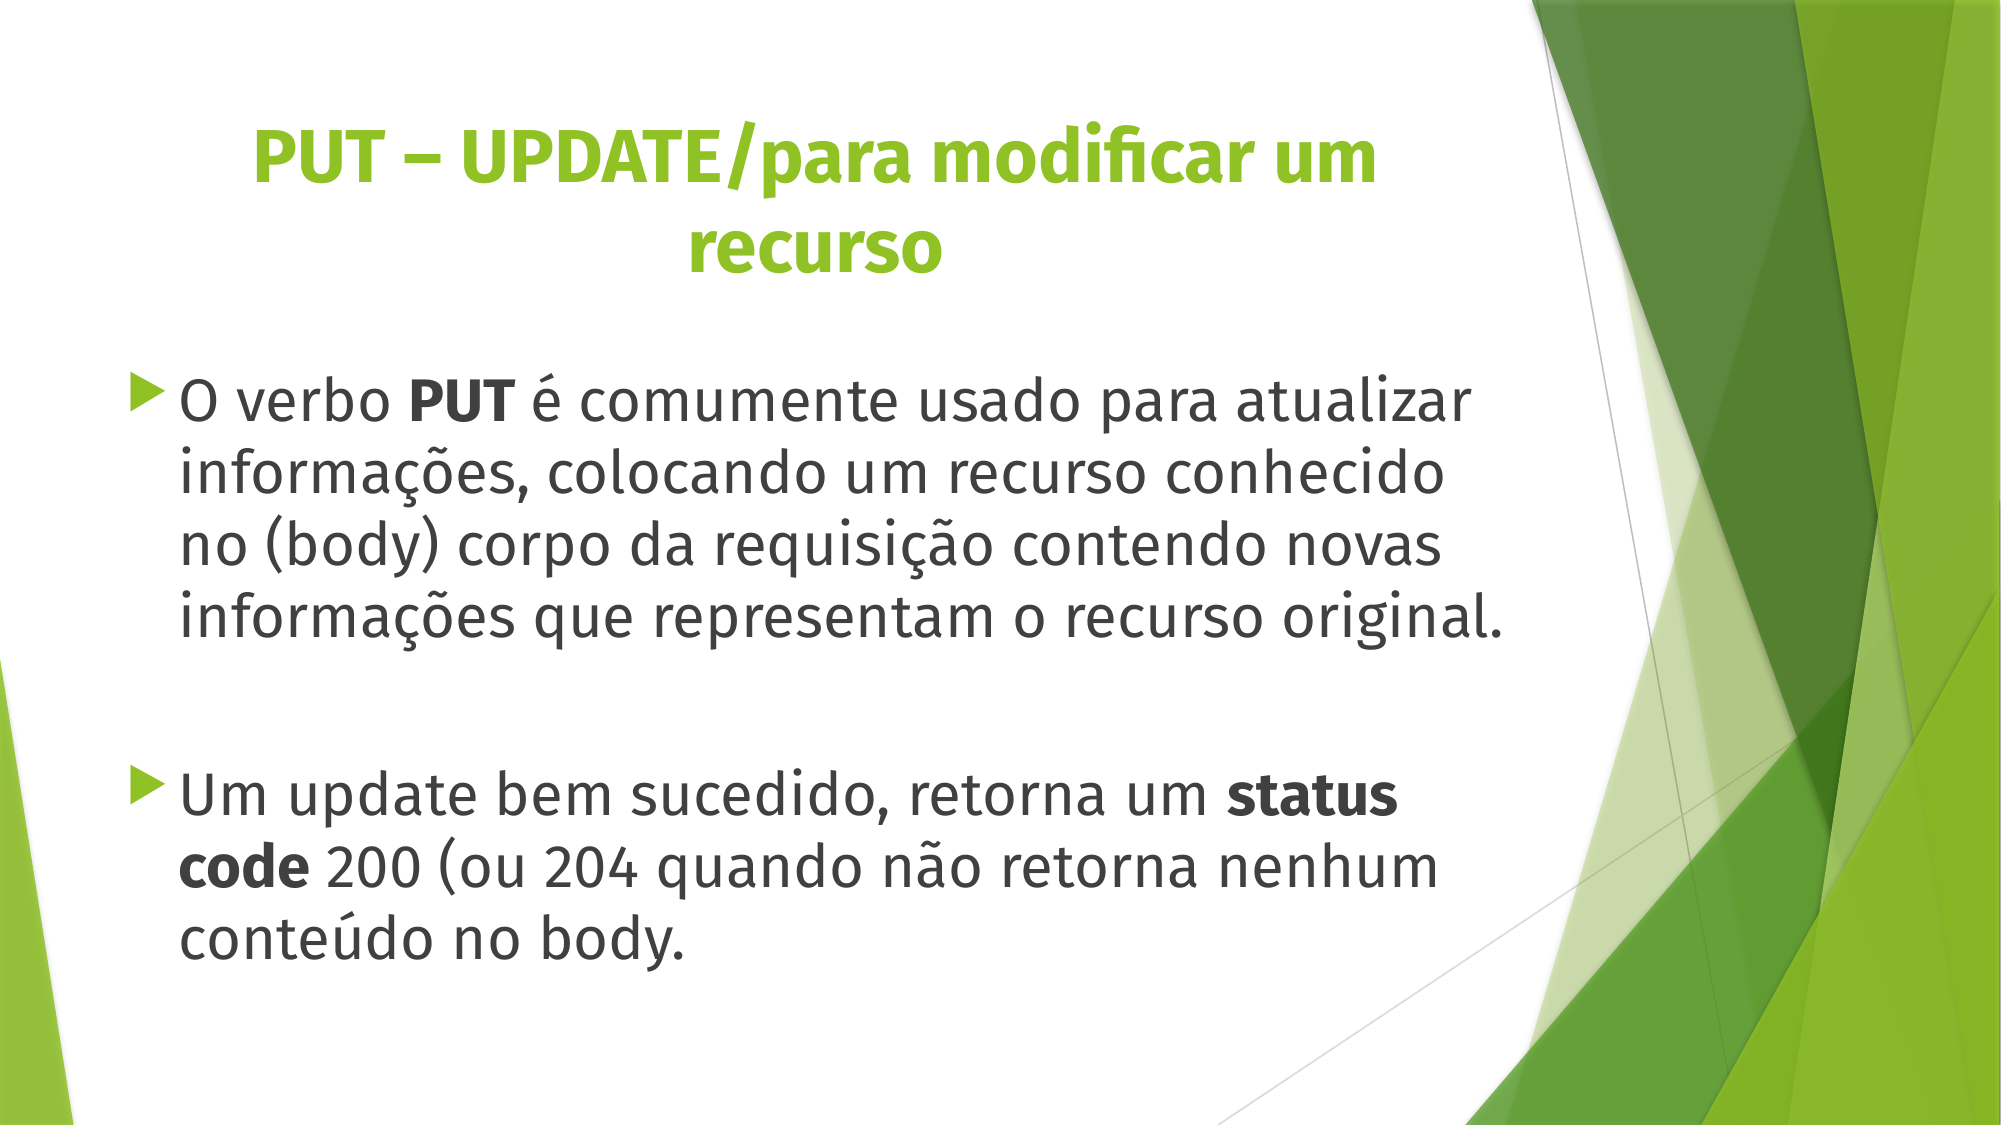

# PUT – UPDATE/para modificar um recurso
O verbo PUT é comumente usado para atualizar informações, colocando um recurso conhecido no (body) corpo da requisição contendo novas informações que representam o recurso original.

Um update bem sucedido, retorna um status code 200 (ou 204 quando não retorna nenhum conteúdo no body.